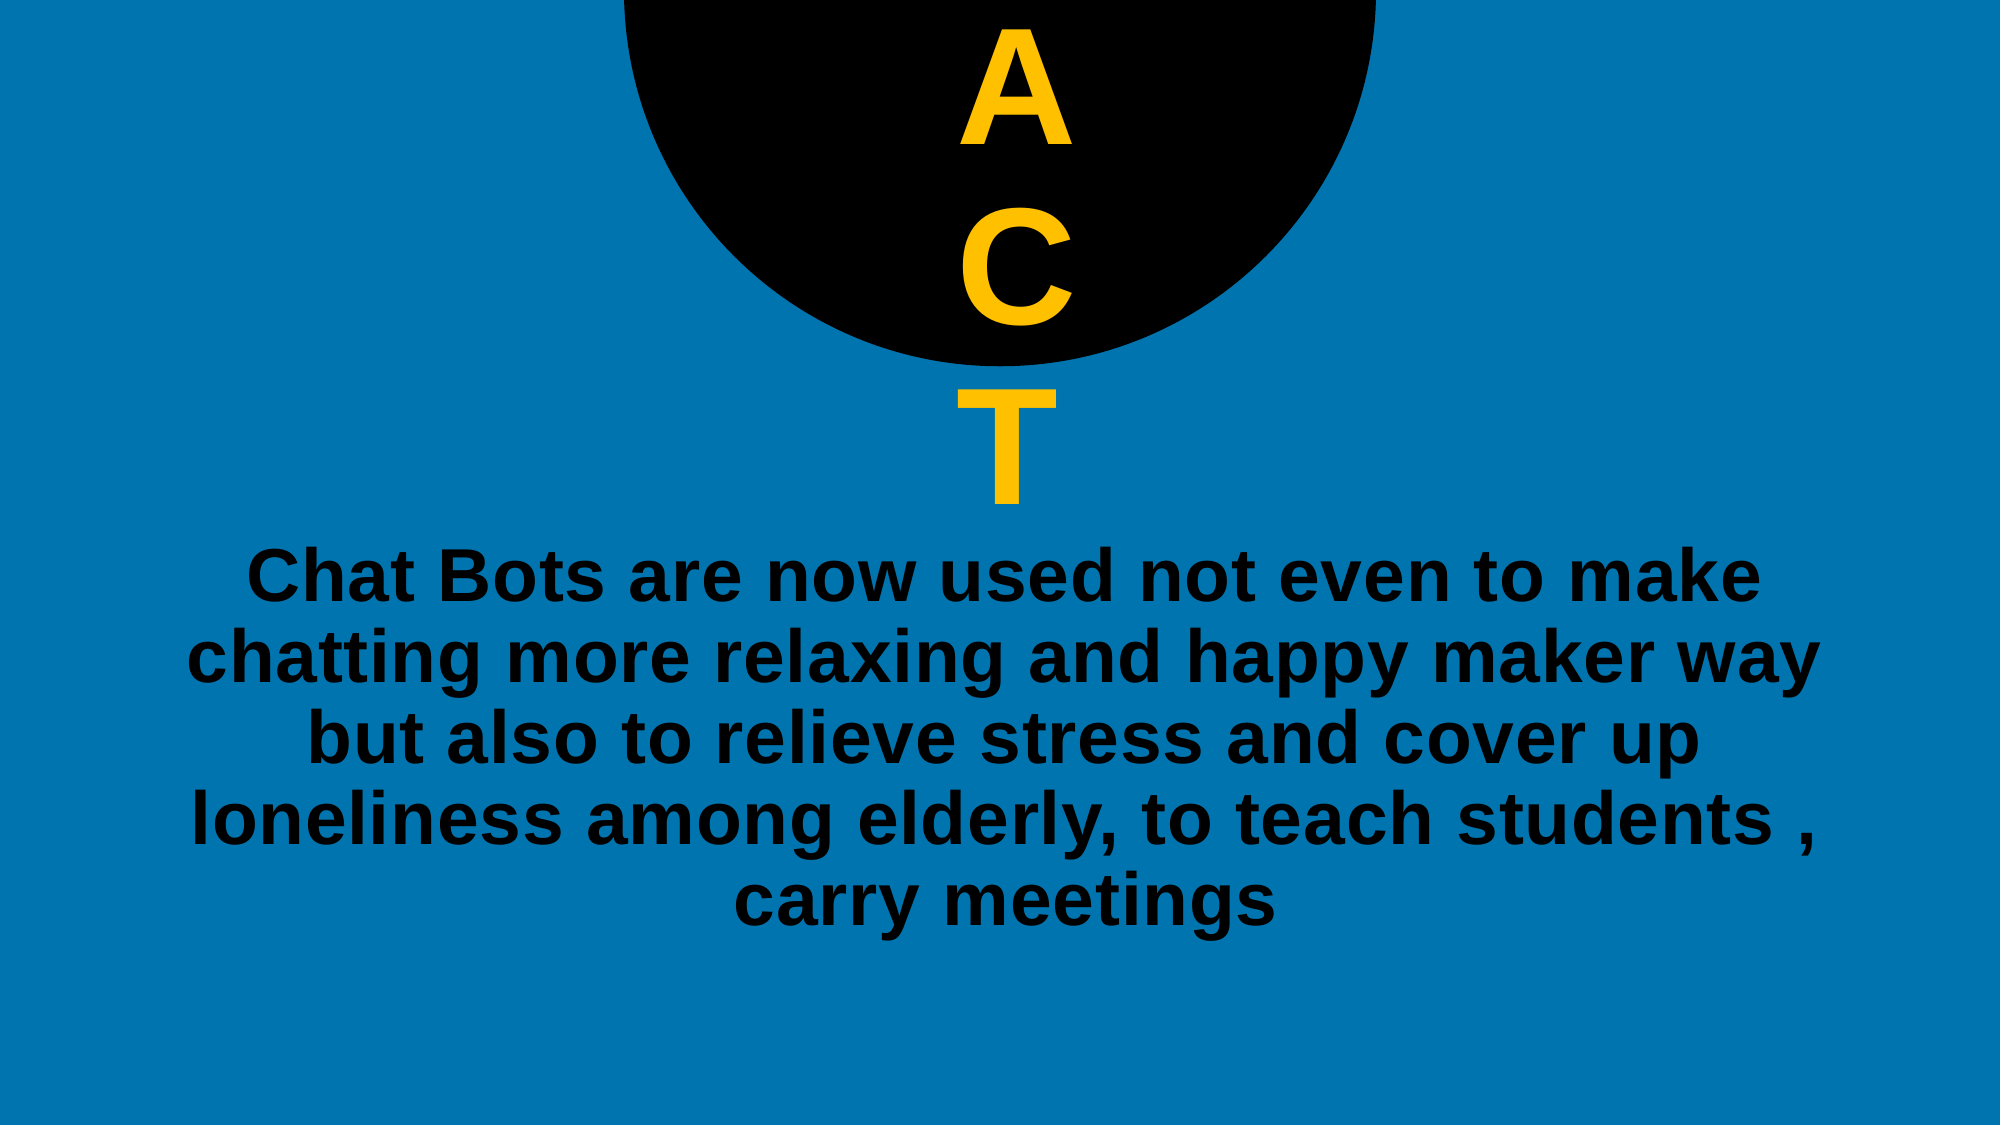

FACT
# Chat Bots are now used not even to make chatting more relaxing and happy maker way but also to relieve stress and cover up loneliness among elderly, to teach students , carry meetings